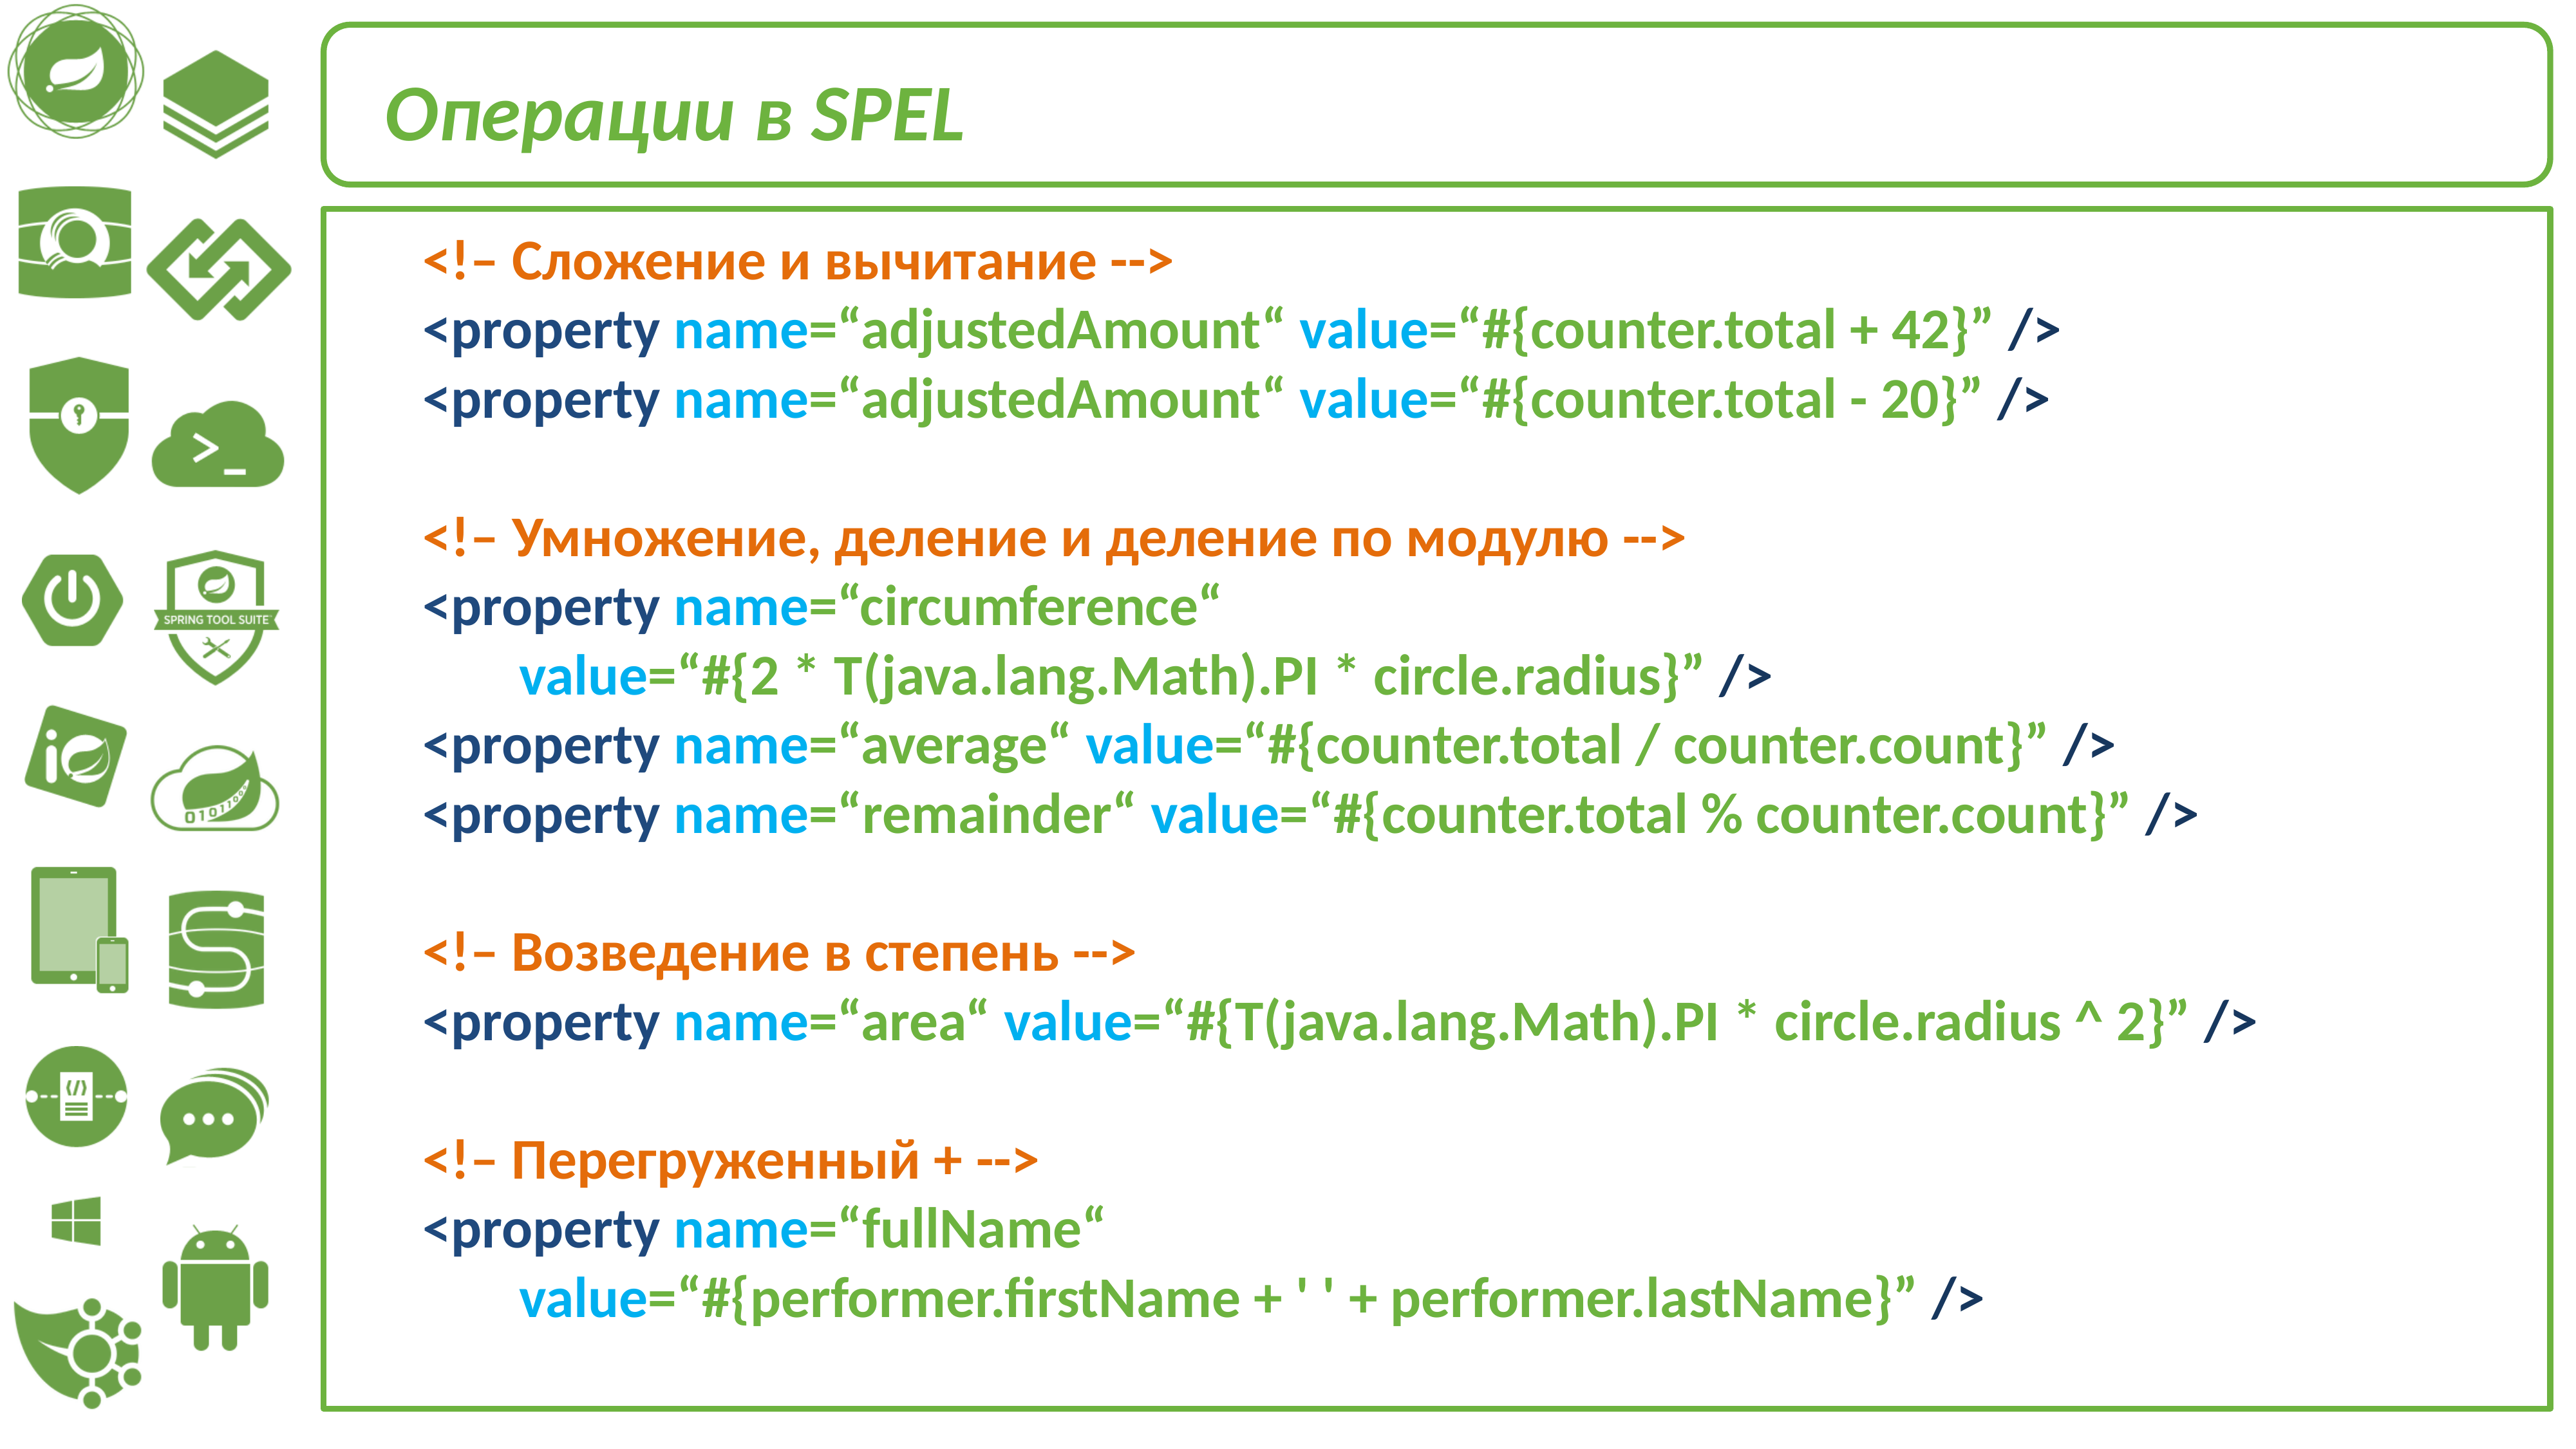

Операции в SPEL
<!– Сложение и вычитание -->
<property name=“adjustedAmount“ value=“#{counter.total + 42}” />
<property name=“adjustedAmount“ value=“#{counter.total - 20}” />

<!– Умножение, деление и деление по модулю -->
<property name=“circumference“
	value=“#{2 * T(java.lang.Math).PI * circle.radius}” />
<property name=“average“ value=“#{counter.total / counter.count}” />
<property name=“remainder“ value=“#{counter.total % counter.count}” />

<!– Возведение в степень -->
<property name=“area“ value=“#{T(java.lang.Math).PI * circle.radius ^ 2}” />

<!– Перегруженный + -->
<property name=“fullName“
 	value=“#{performer.firstName + ' ' + performer.lastName}” />